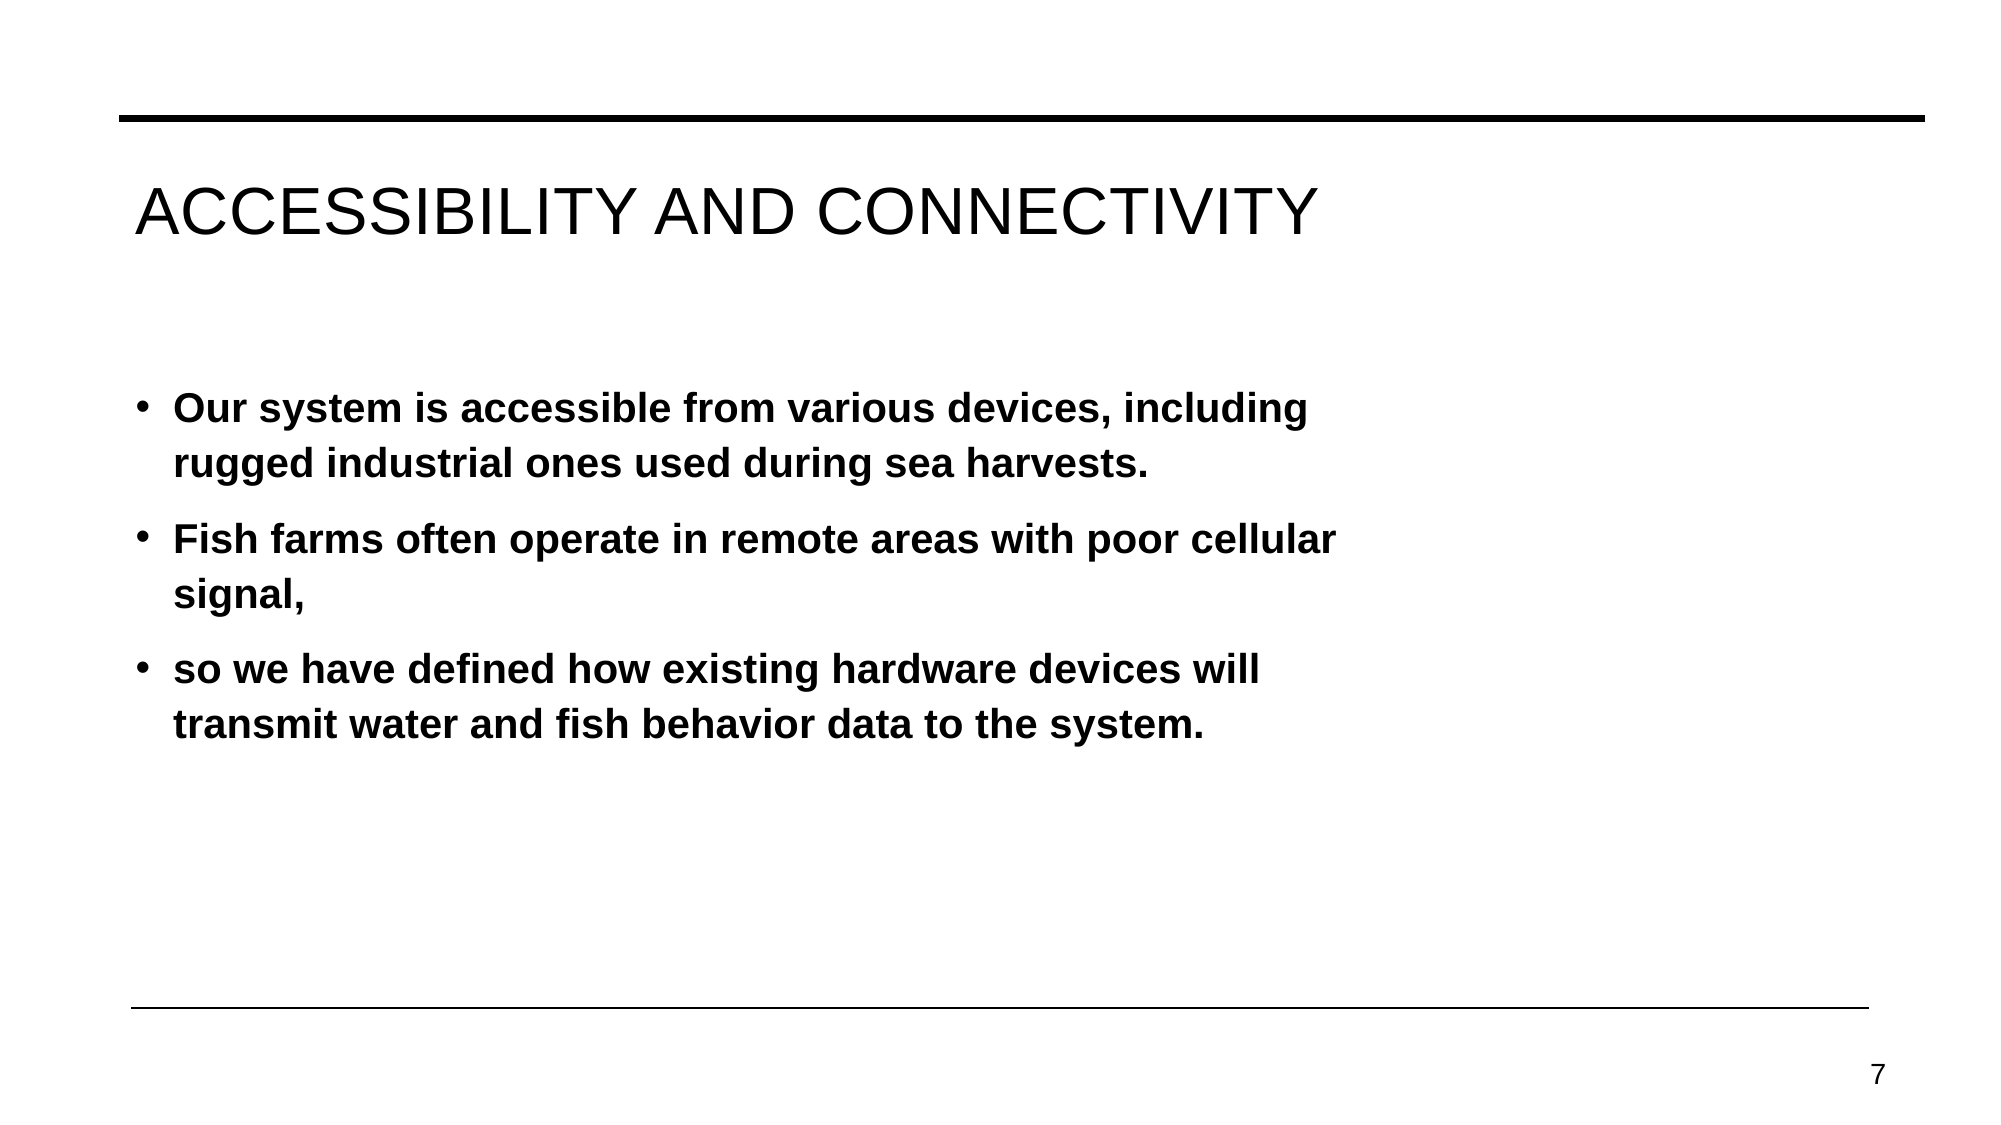

# Accessibility and Connectivity
Our system is accessible from various devices, including rugged industrial ones used during sea harvests.
Fish farms often operate in remote areas with poor cellular signal,
so we have defined how existing hardware devices will transmit water and fish behavior data to the system.
7